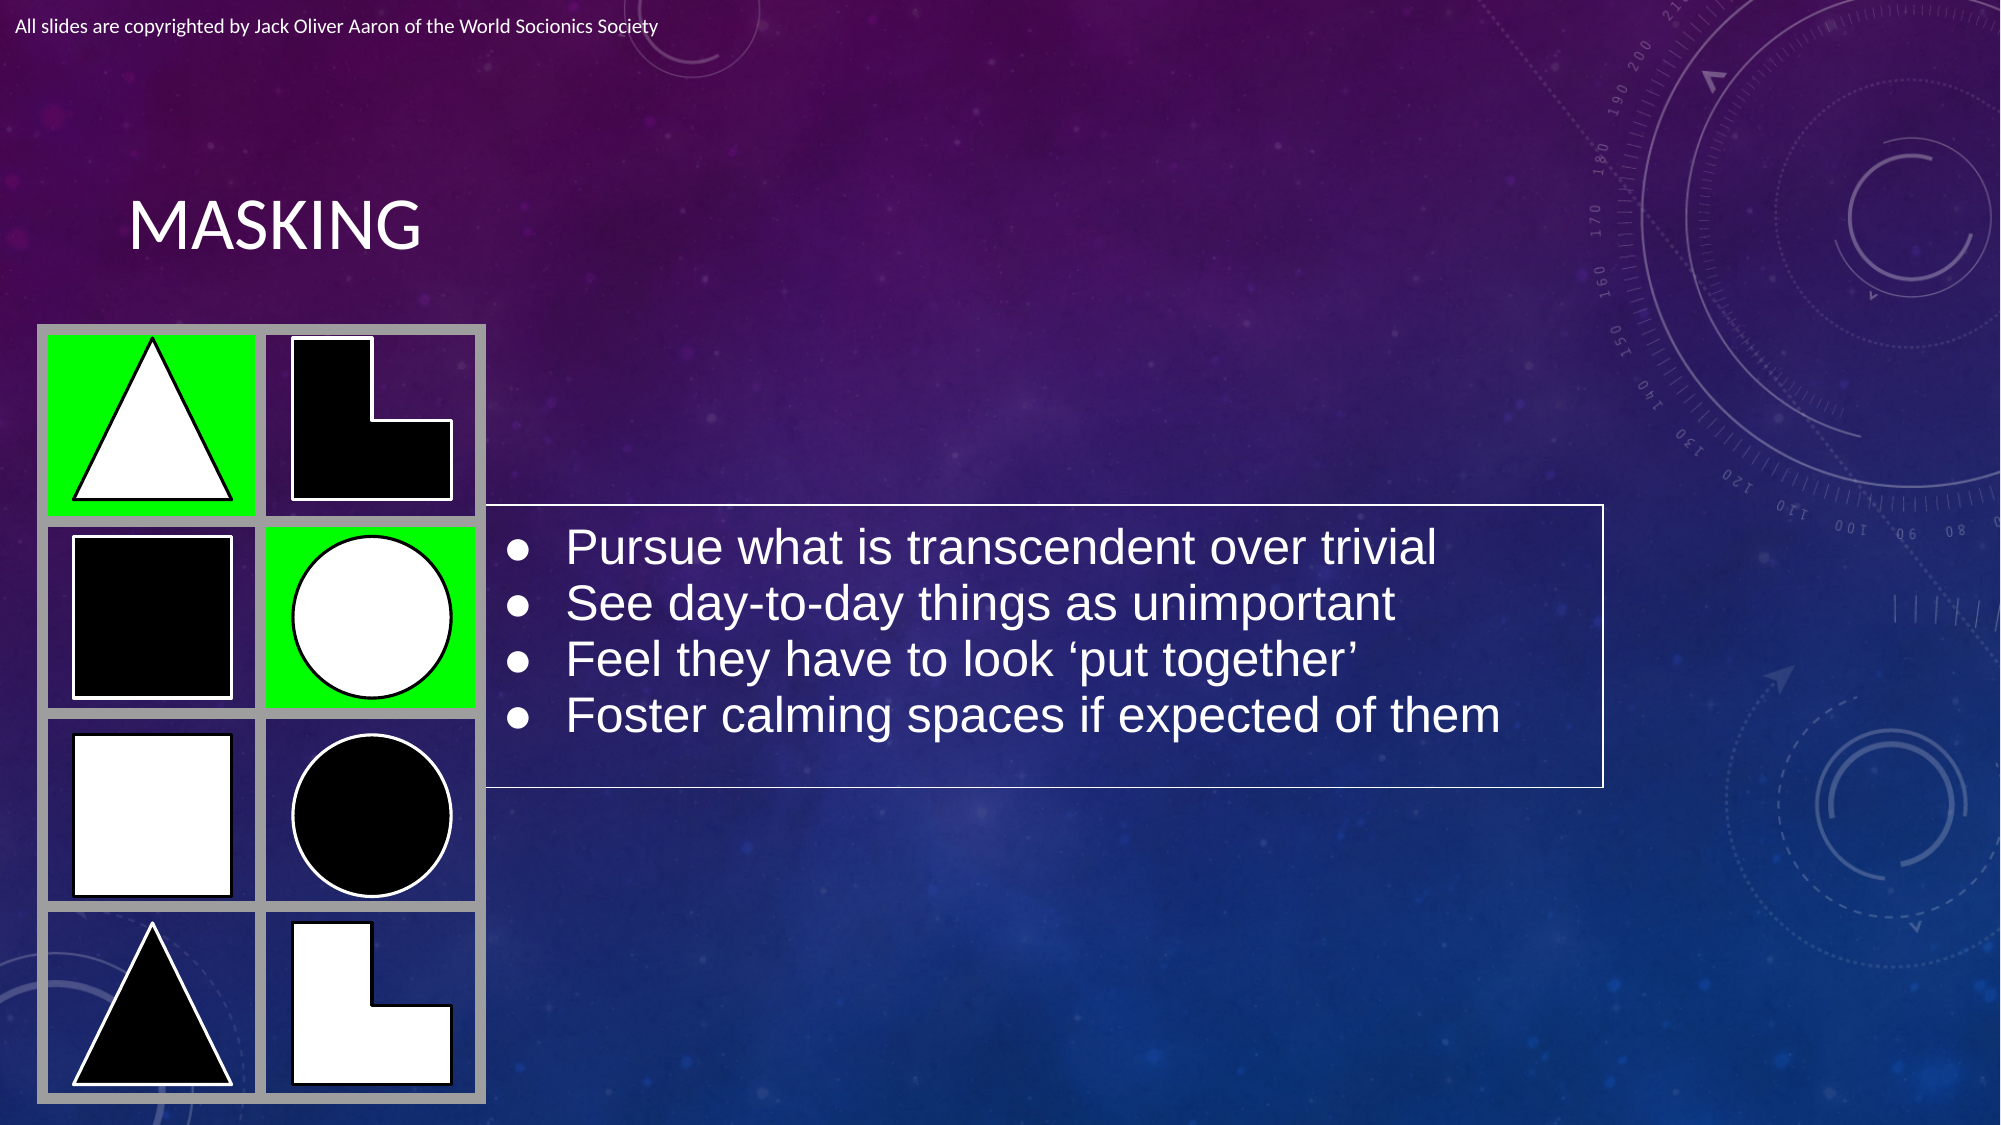

All slides are copyrighted by Jack Oliver Aaron of the World Socionics Society
# MASKING
|  |  |
| --- | --- |
|  |  |
|  |  |
|  |  |

| Pursue what is transcendent over trivial See day-to-day things as unimportant Feel they have to look ‘put together’ Foster calming spaces if expected of them |
| --- |